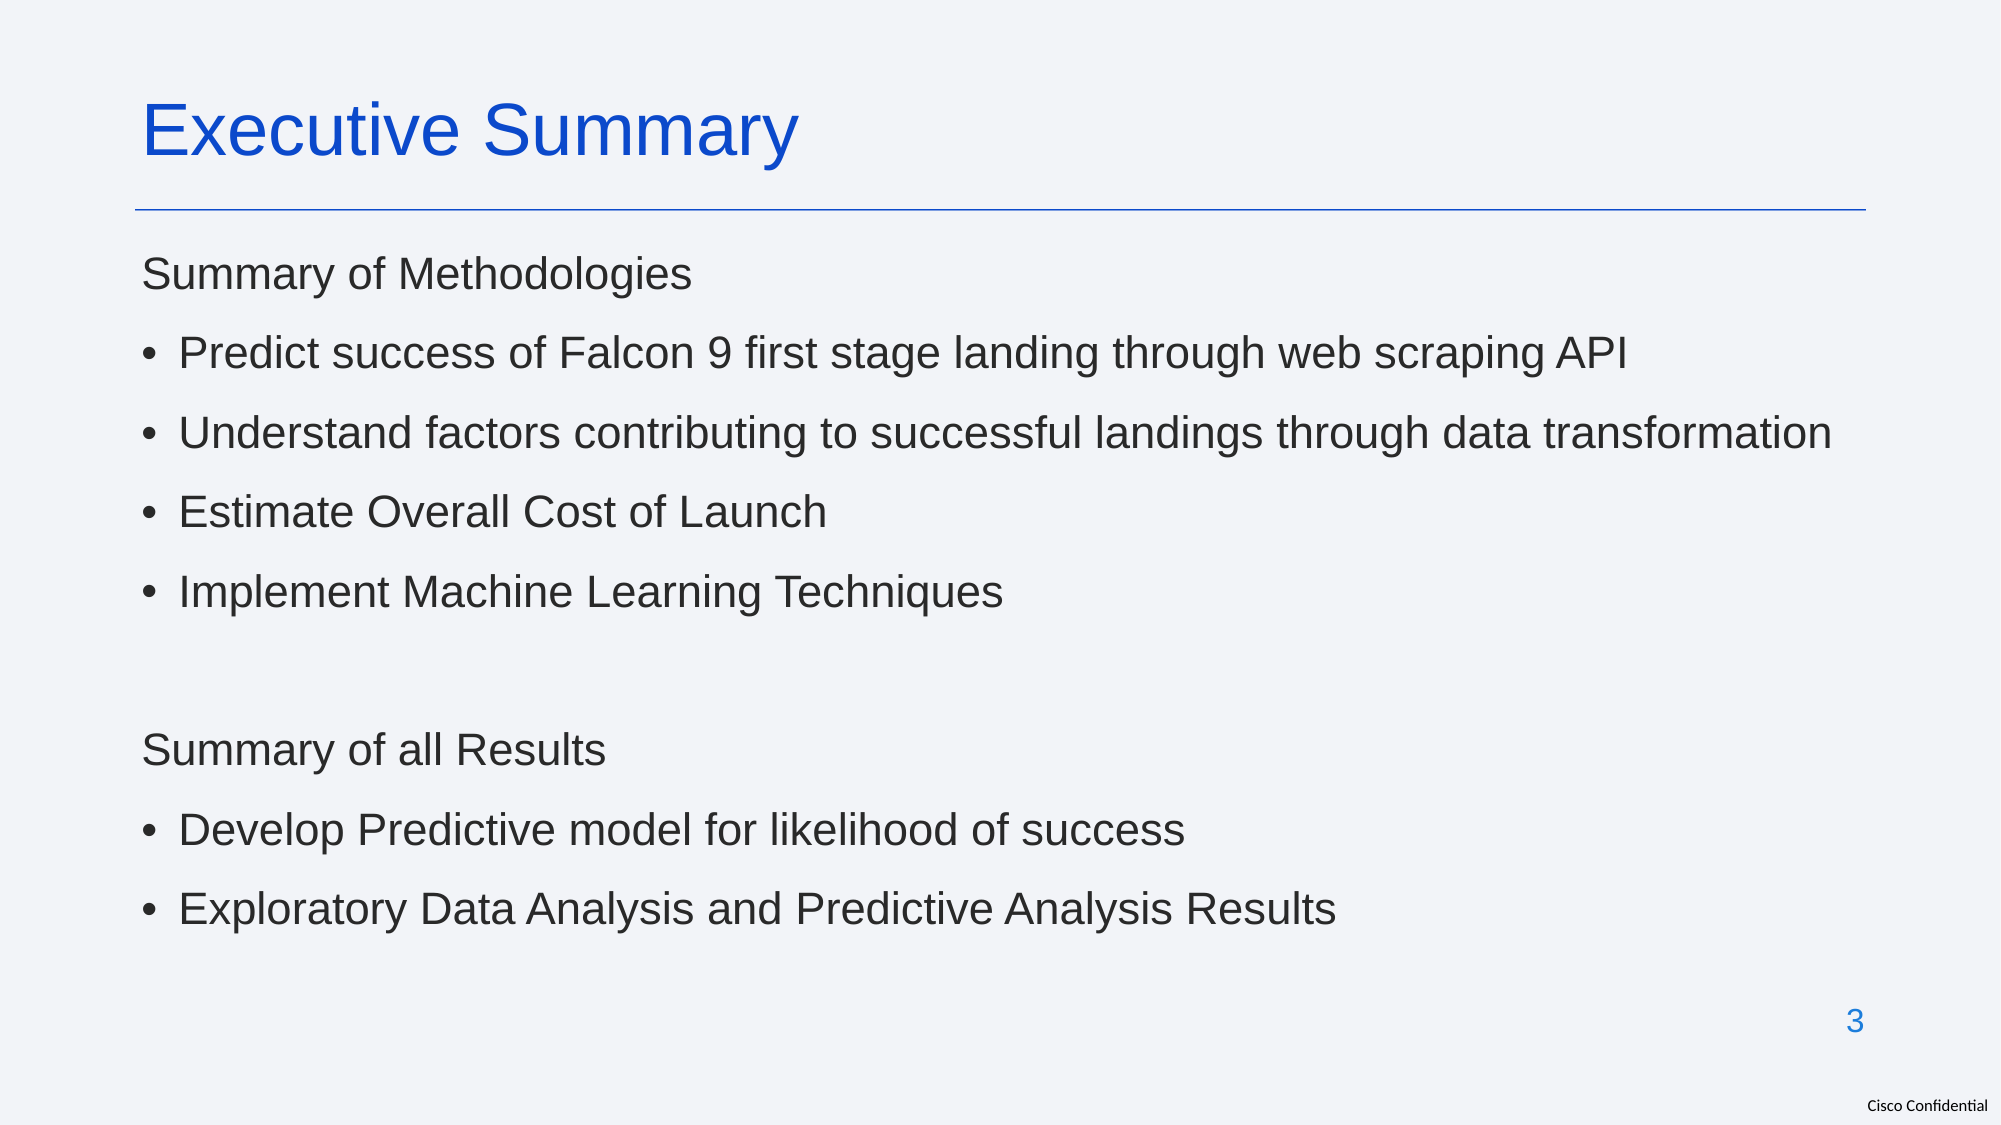

Executive Summary
Summary of Methodologies
Predict success of Falcon 9 first stage landing through web scraping API
Understand factors contributing to successful landings through data transformation
Estimate Overall Cost of Launch
Implement Machine Learning Techniques

Summary of all Results
Develop Predictive model for likelihood of success
Exploratory Data Analysis and Predictive Analysis Results
3